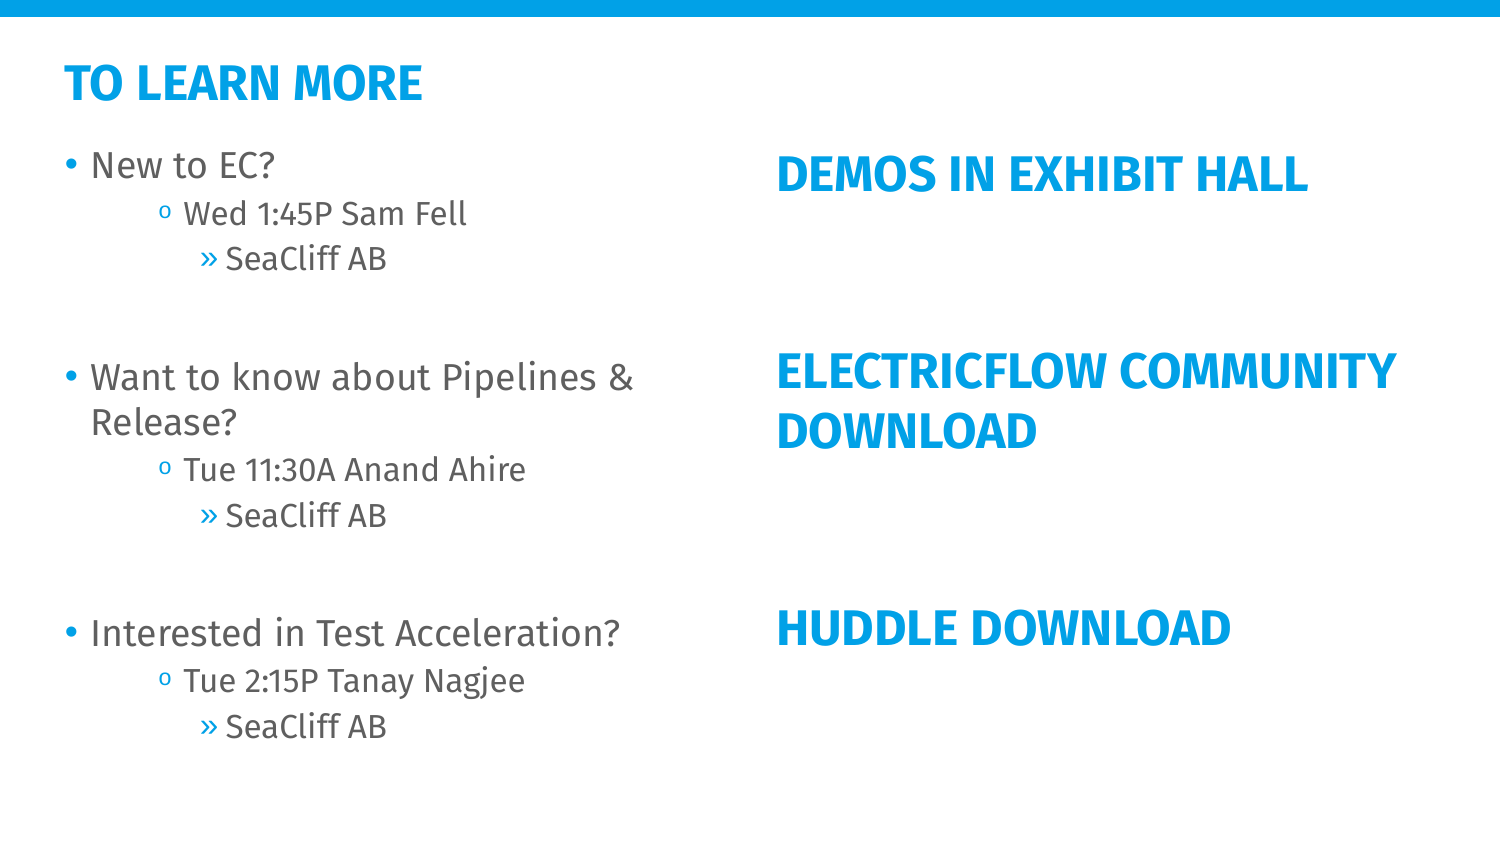

# TO LEARN MORE
New to EC?
Wed 1:45P Sam Fell
SeaCliff AB

Want to know about Pipelines & Release?
Tue 11:30A Anand Ahire
SeaCliff AB

Interested in Test Acceleration?
Tue 2:15P Tanay Nagjee
SeaCliff AB

DEMOS IN EXHIBIT HALL

ELECTRICFLOW COMMUNITY DOWNLOAD

HUDDLE DOWNLOAD